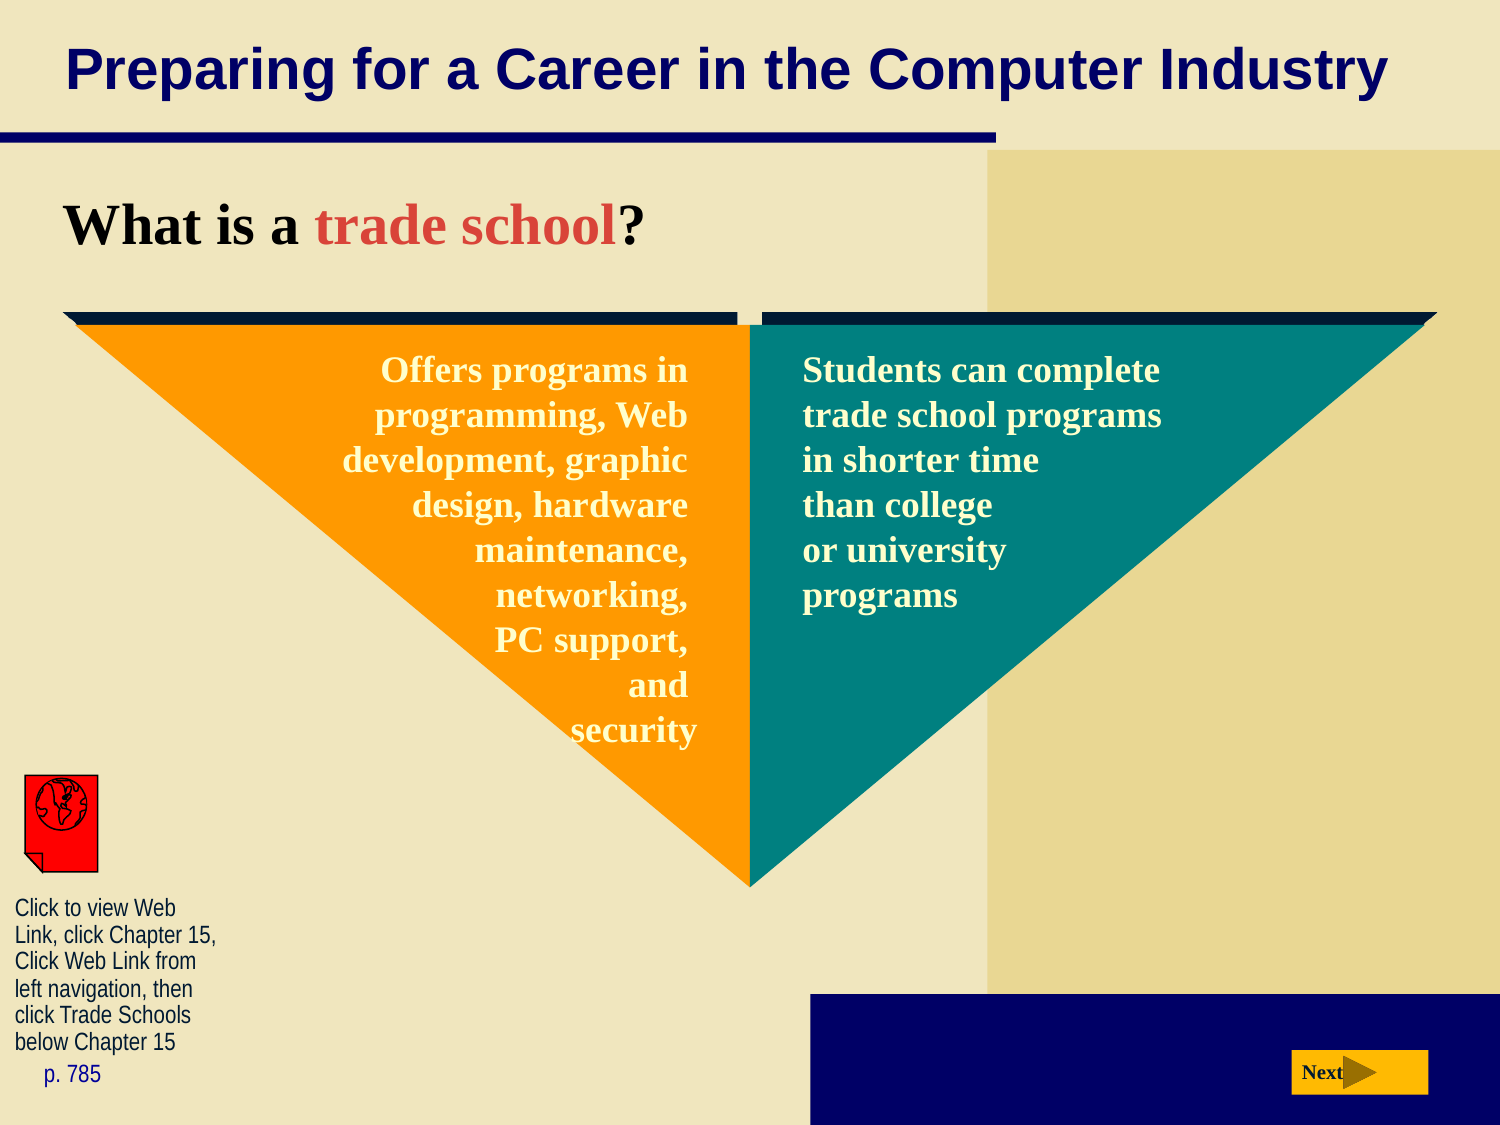

# Preparing for a Career in the Computer Industry
What is a trade school?

Offers programs in
programming, Web
development, graphic
design, hardware
maintenance,
networking,
PC support,
and
security

Students can complete trade school programs
in shorter time
than college
or university
programs

Click to view Web
Link, click Chapter 15,
Click Web Link from
left navigation, then
click Trade Schools
below Chapter 15
p. 785

Next